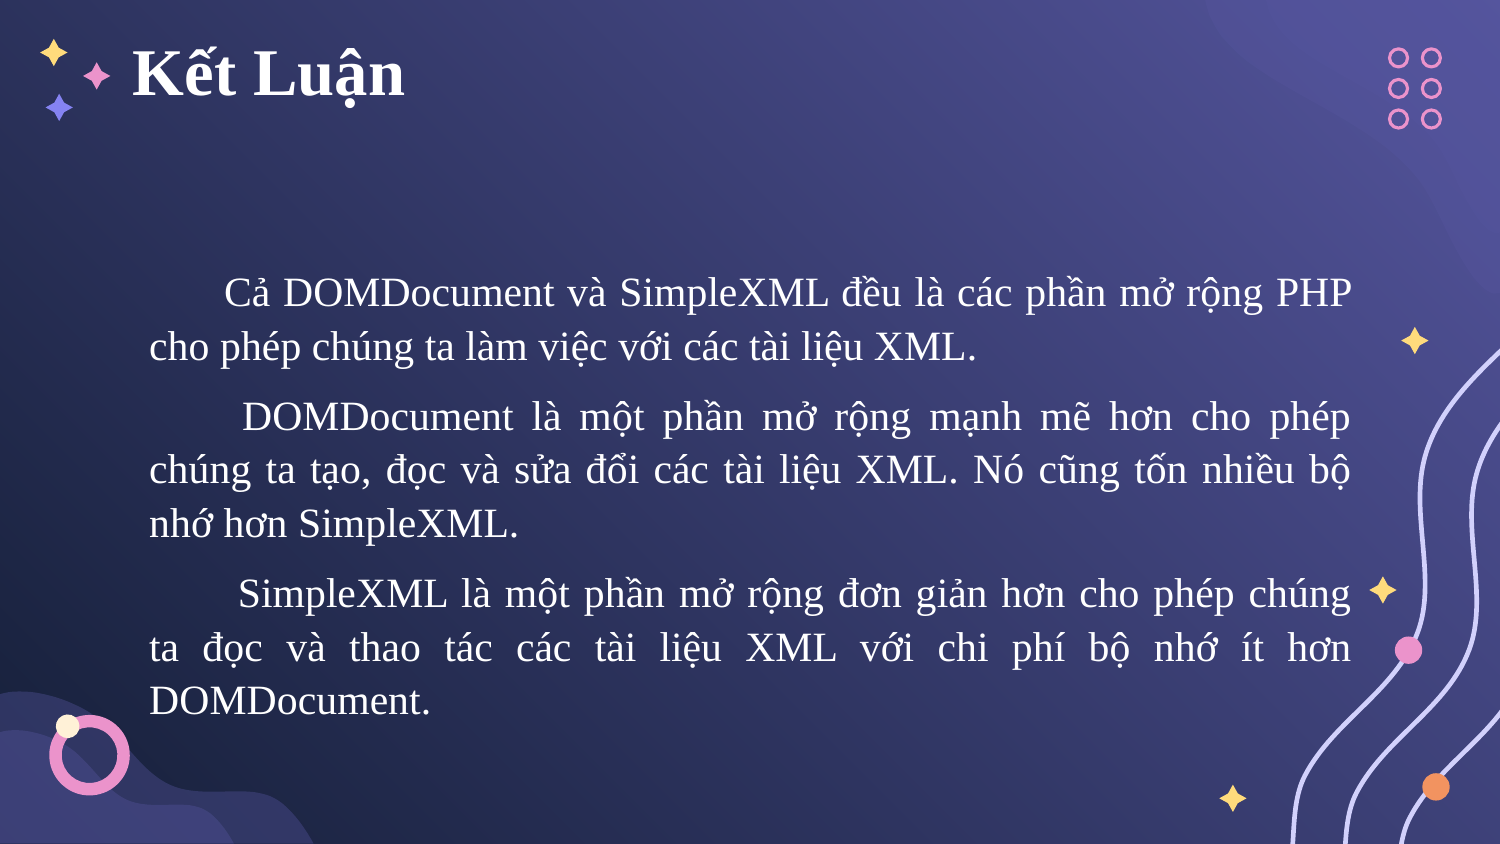

# Kết Luận
Cả DOMDocument và SimpleXML đều là các phần mở rộng PHP cho phép chúng ta làm việc với các tài liệu XML.
 DOMDocument là một phần mở rộng mạnh mẽ hơn cho phép chúng ta tạo, đọc và sửa đổi các tài liệu XML. Nó cũng tốn nhiều bộ nhớ hơn SimpleXML.
 SimpleXML là một phần mở rộng đơn giản hơn cho phép chúng ta đọc và thao tác các tài liệu XML với chi phí bộ nhớ ít hơn DOMDocument.